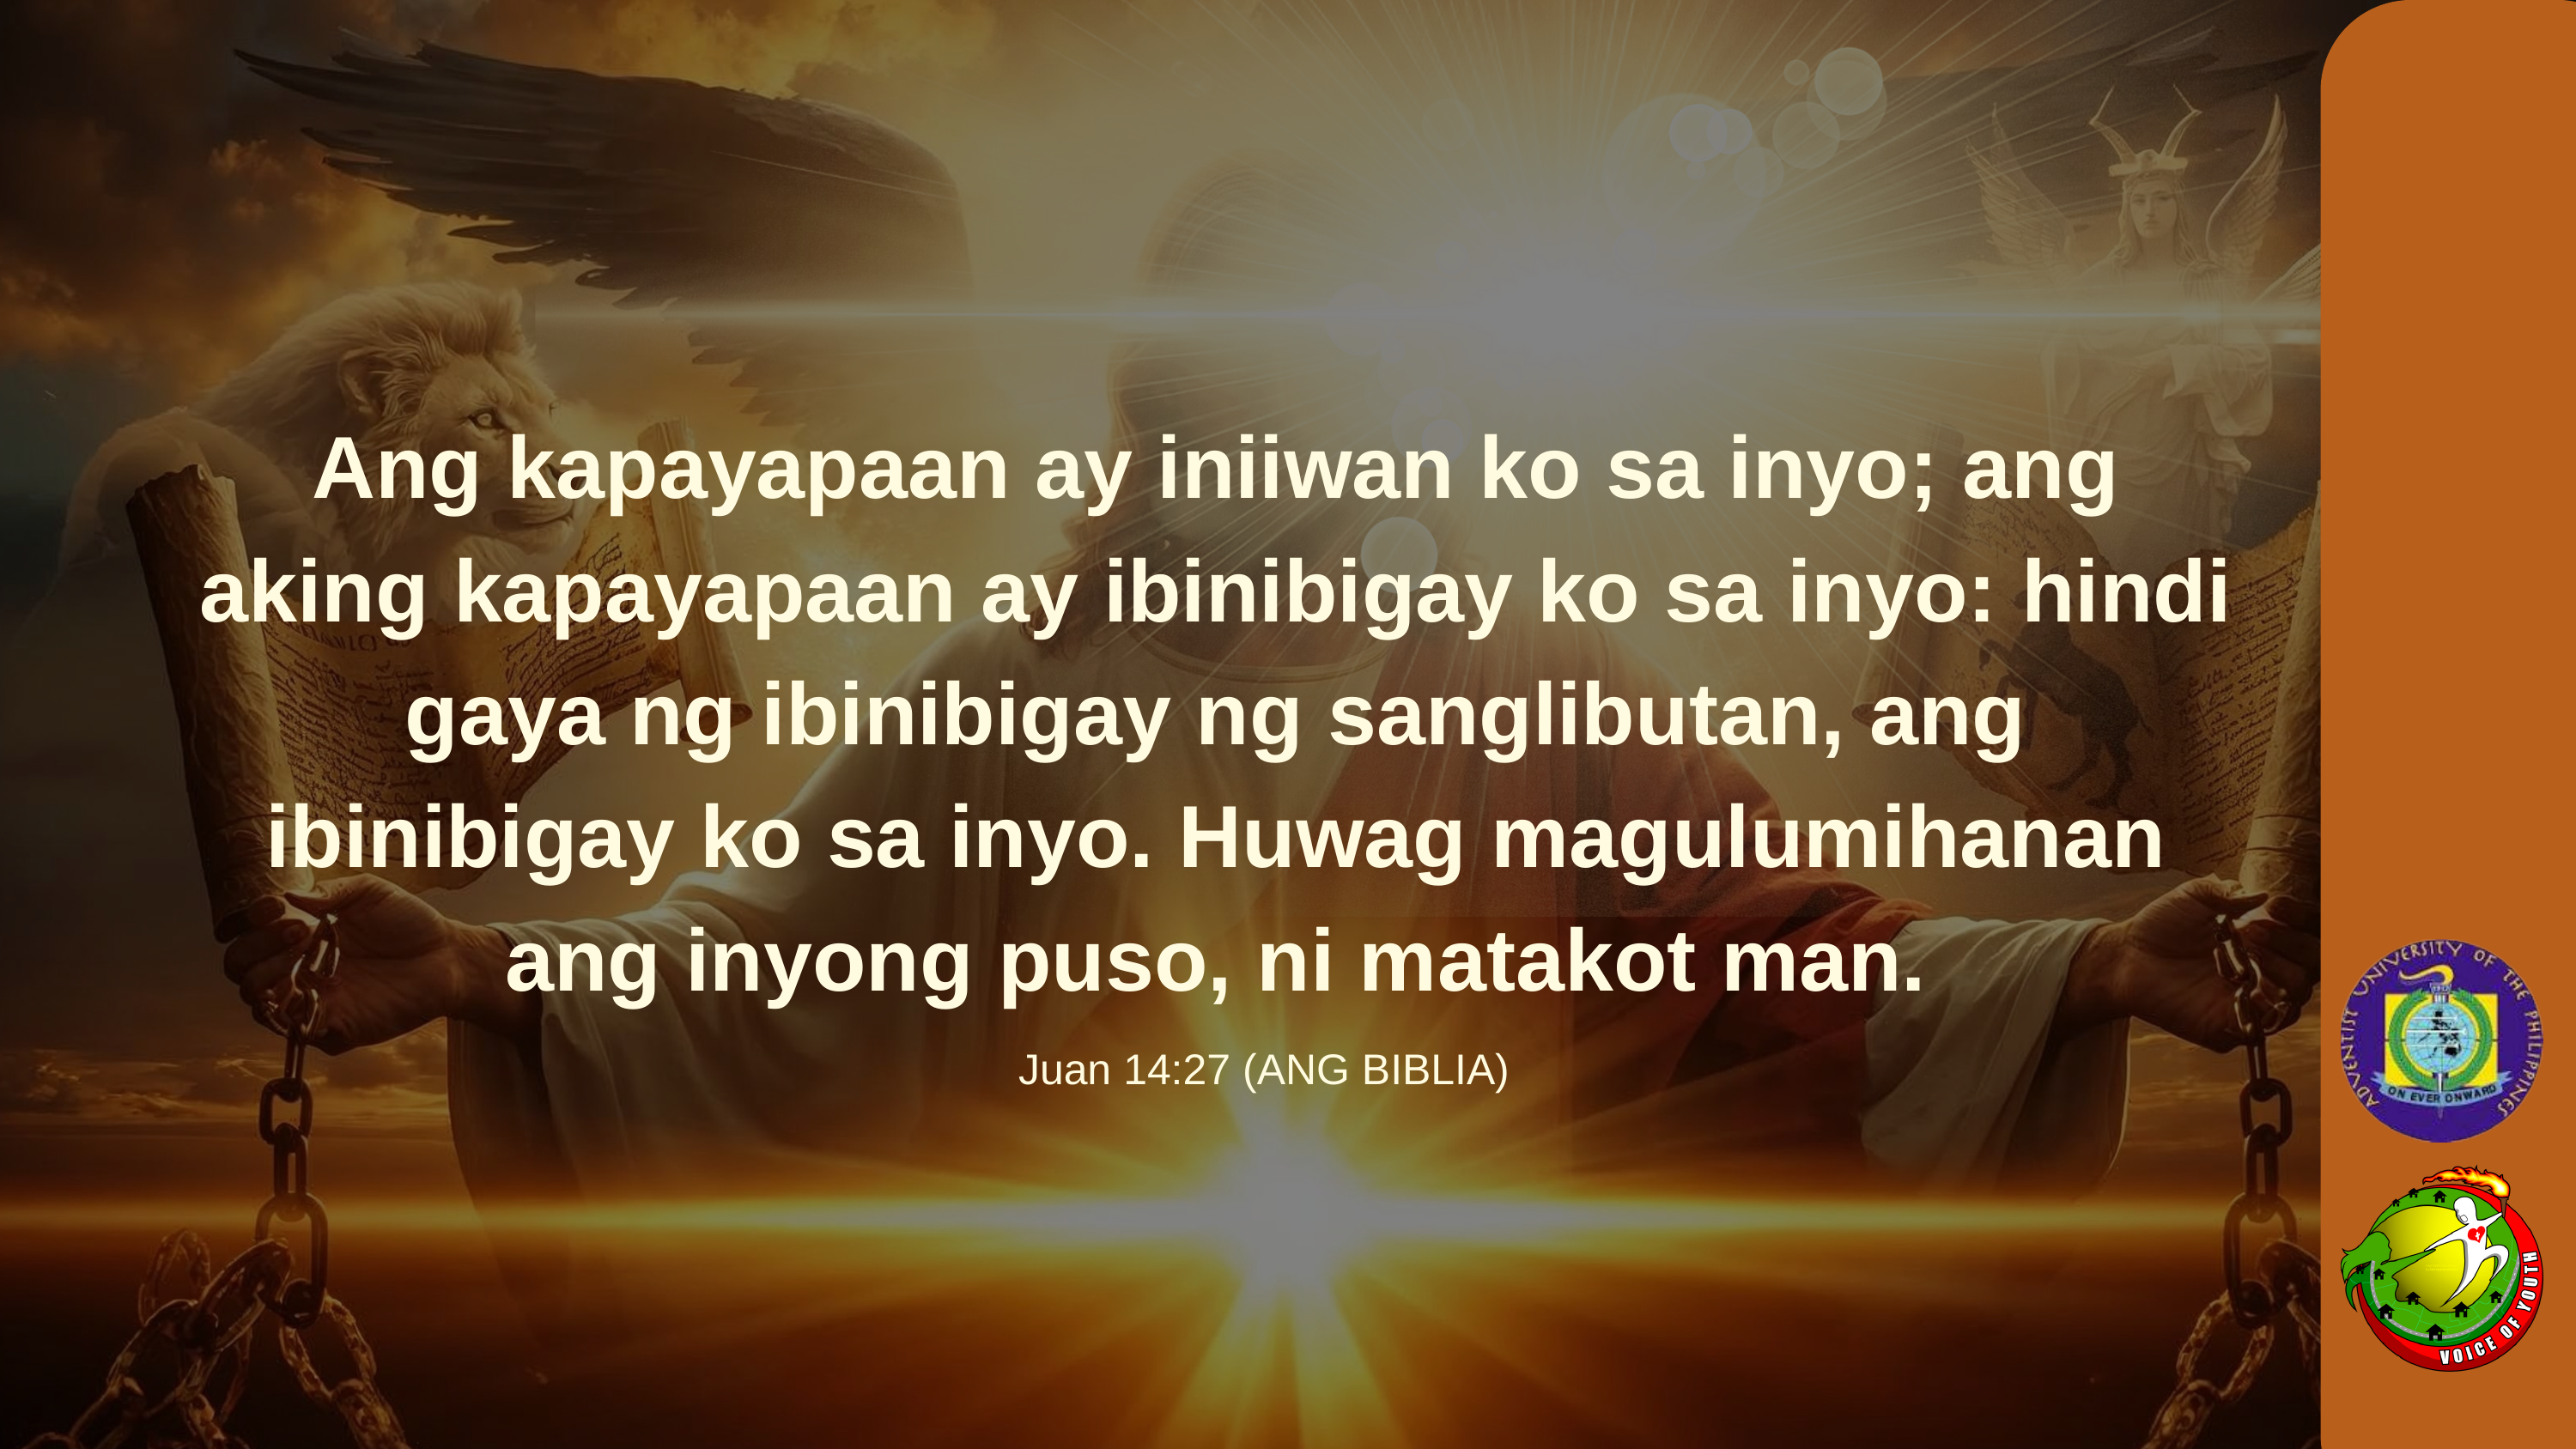

Ang kapayapaan ay iniiwan ko sa inyo; ang aking kapayapaan ay ibinibigay ko sa inyo: hindi gaya ng ibinibigay ng sanglibutan, ang ibinibigay ko sa inyo. Huwag magulumihanan ang inyong puso, ni matakot man.

Juan 14:27 (ANG BIBLIA)